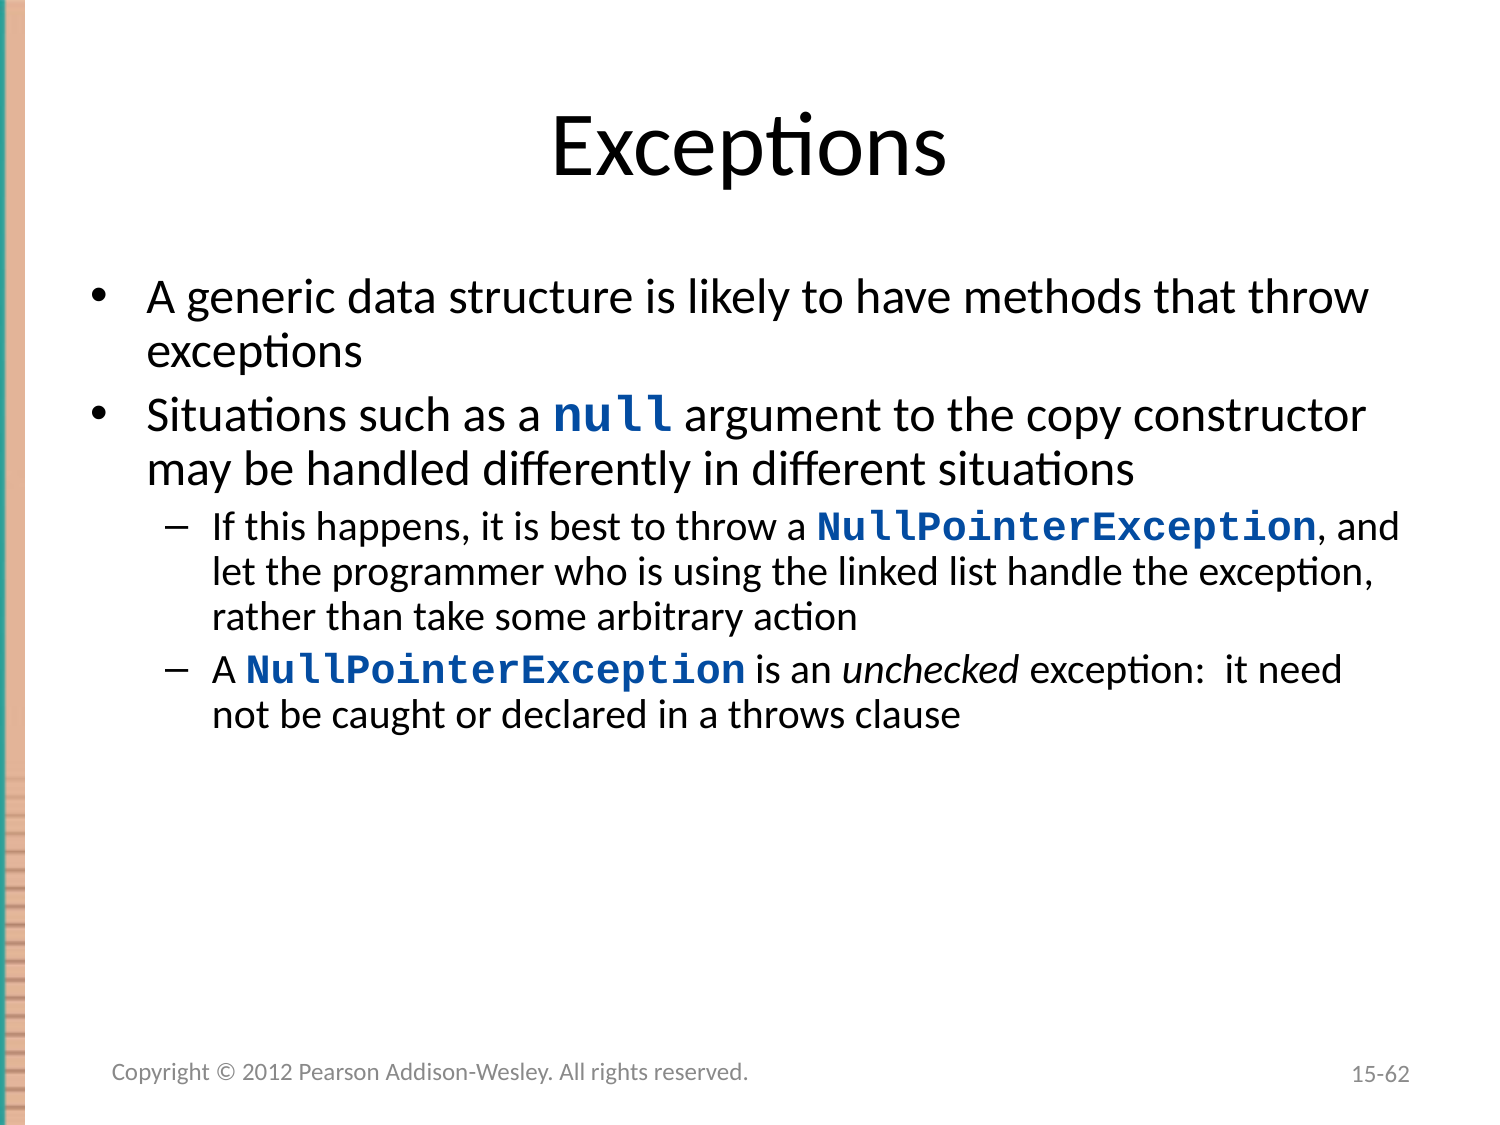

# Exceptions
A generic data structure is likely to have methods that throw exceptions
Situations such as a null argument to the copy constructor may be handled differently in different situations
If this happens, it is best to throw a NullPointerException, and let the programmer who is using the linked list handle the exception, rather than take some arbitrary action
A NullPointerException is an unchecked exception:  it need not be caught or declared in a throws clause
Copyright © 2012 Pearson Addison-Wesley. All rights reserved.
15-62